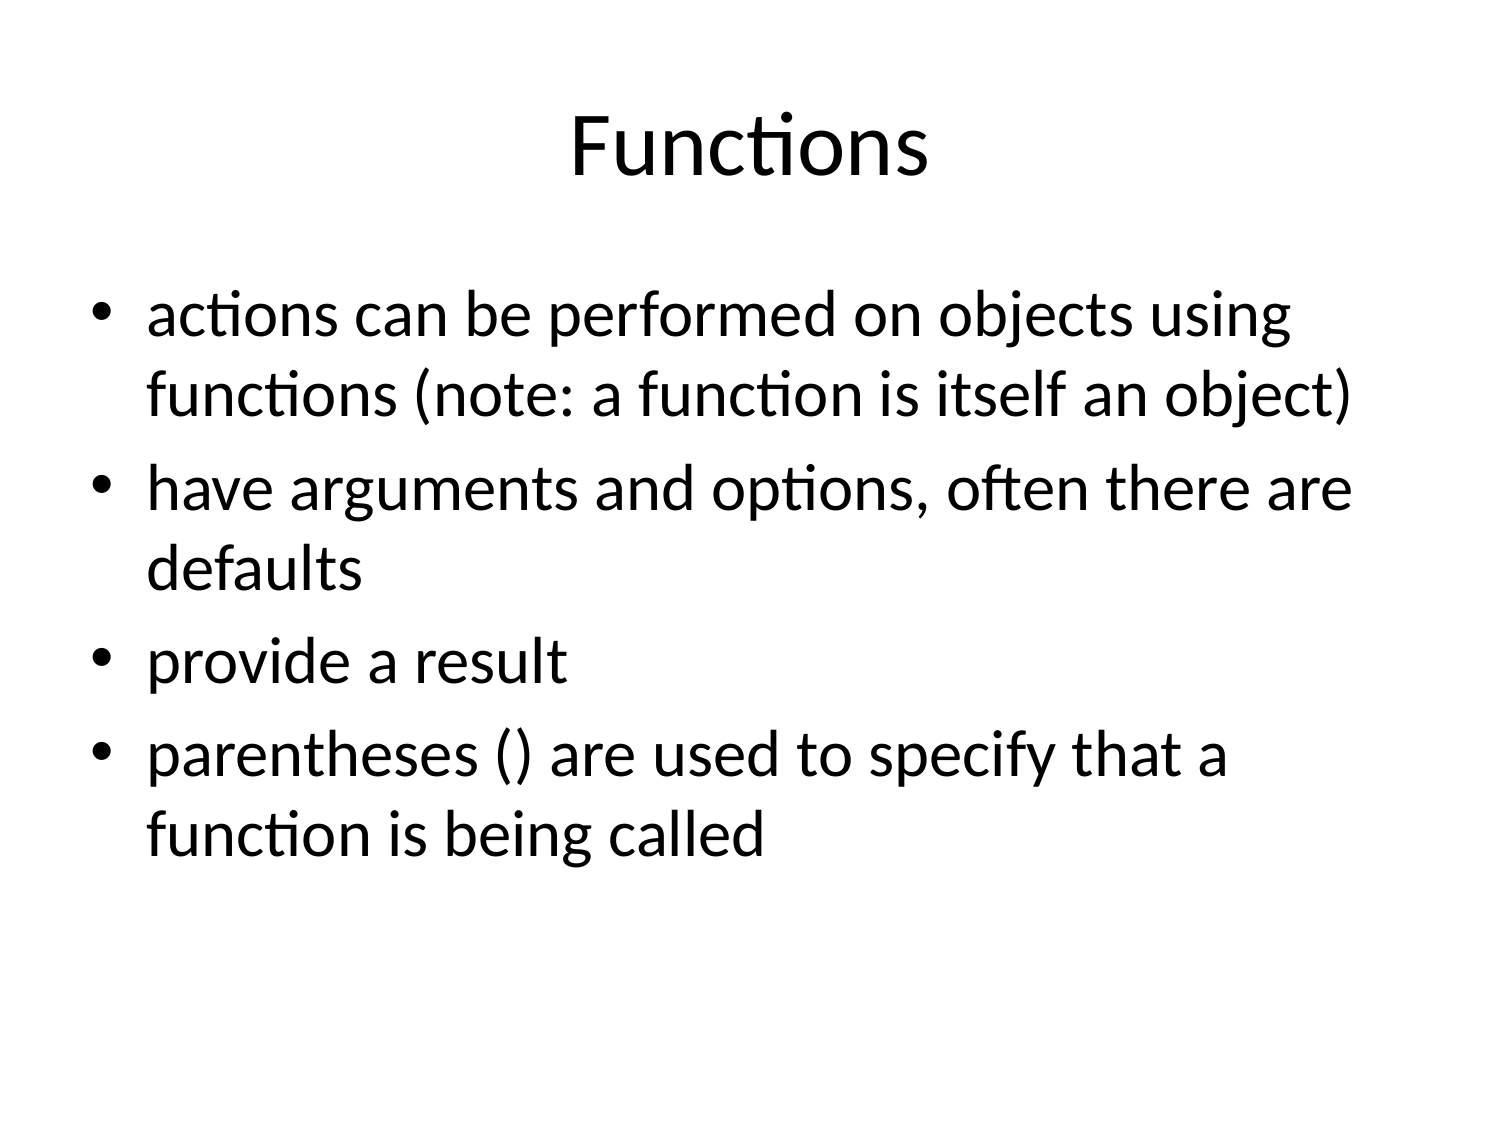

# Functions
actions can be performed on objects using functions (note: a function is itself an object)
have arguments and options, often there are defaults
provide a result
parentheses () are used to specify that a function is being called